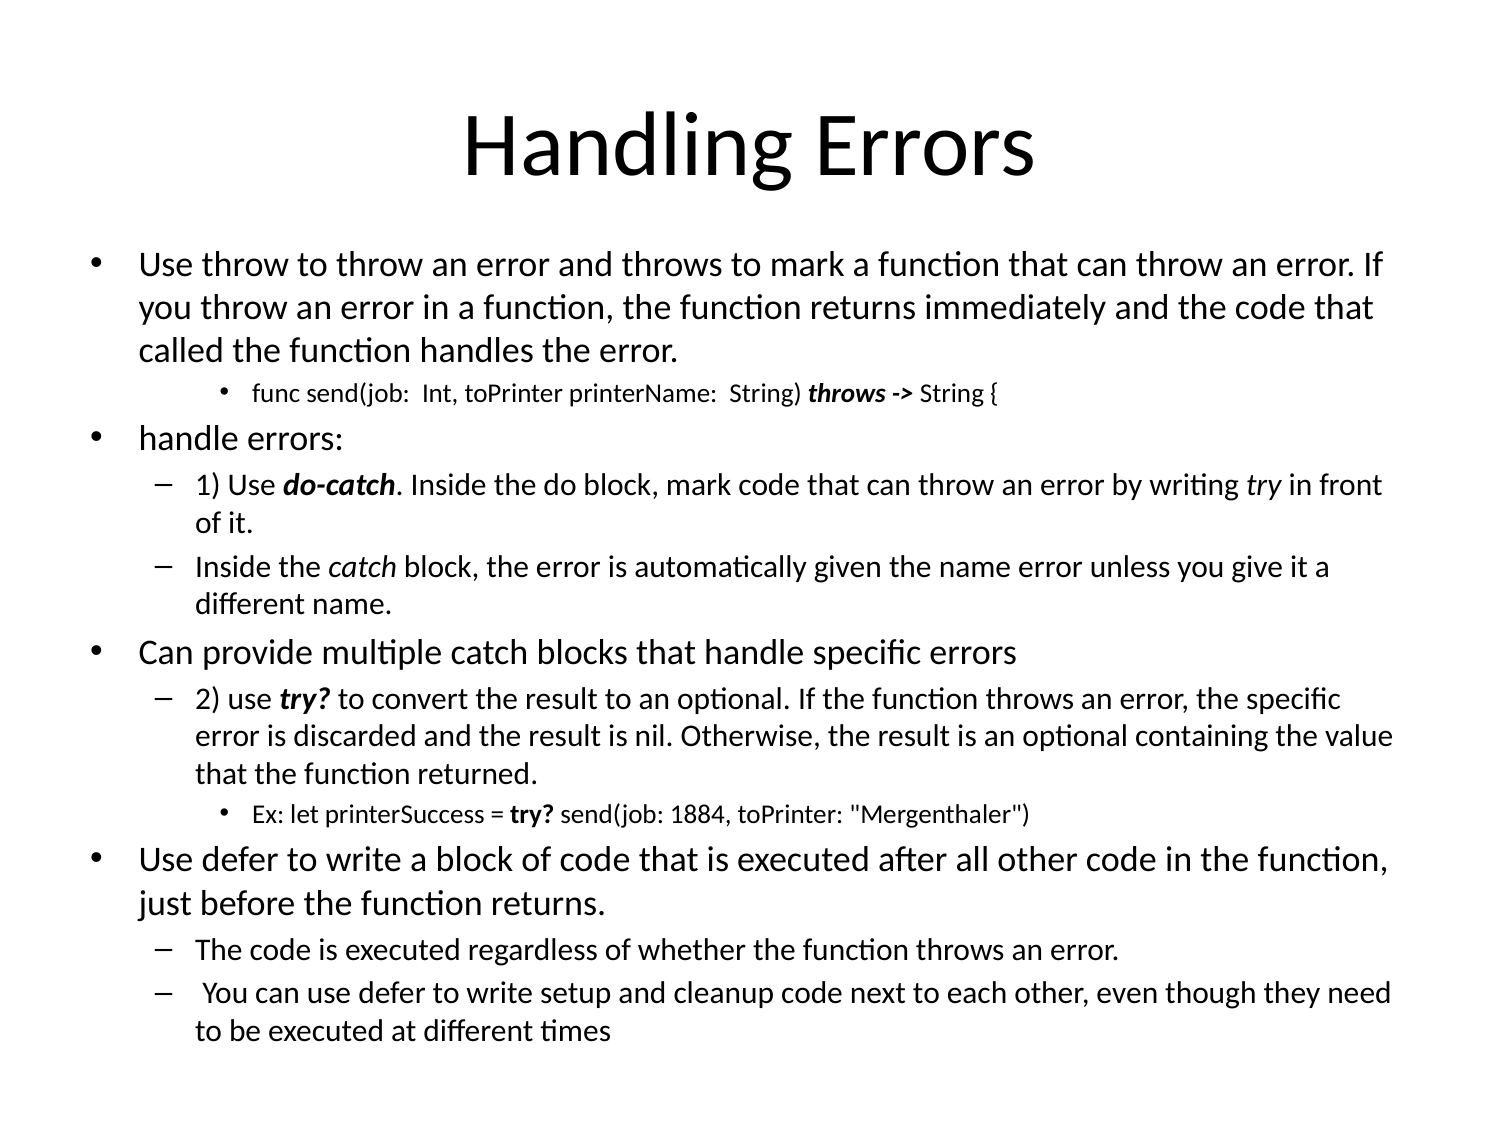

# Handling Errors
Use throw to throw an error and throws to mark a function that can throw an error. If you throw an error in a function, the function returns immediately and the code that called the function handles the error.
func send(job:  Int, toPrinter printerName:  String) throws -> String {
handle errors:
1) Use do-catch. Inside the do block, mark code that can throw an error by writing try in front of it.
Inside the catch block, the error is automatically given the name error unless you give it a different name.
Can provide multiple catch blocks that handle specific errors
2) use try? to convert the result to an optional. If the function throws an error, the specific error is discarded and the result is nil. Otherwise, the result is an optional containing the value that the function returned.
Ex: let printerSuccess = try? send(job: 1884, toPrinter: "Mergenthaler")
Use defer to write a block of code that is executed after all other code in the function, just before the function returns.
The code is executed regardless of whether the function throws an error.
 You can use defer to write setup and cleanup code next to each other, even though they need to be executed at different times